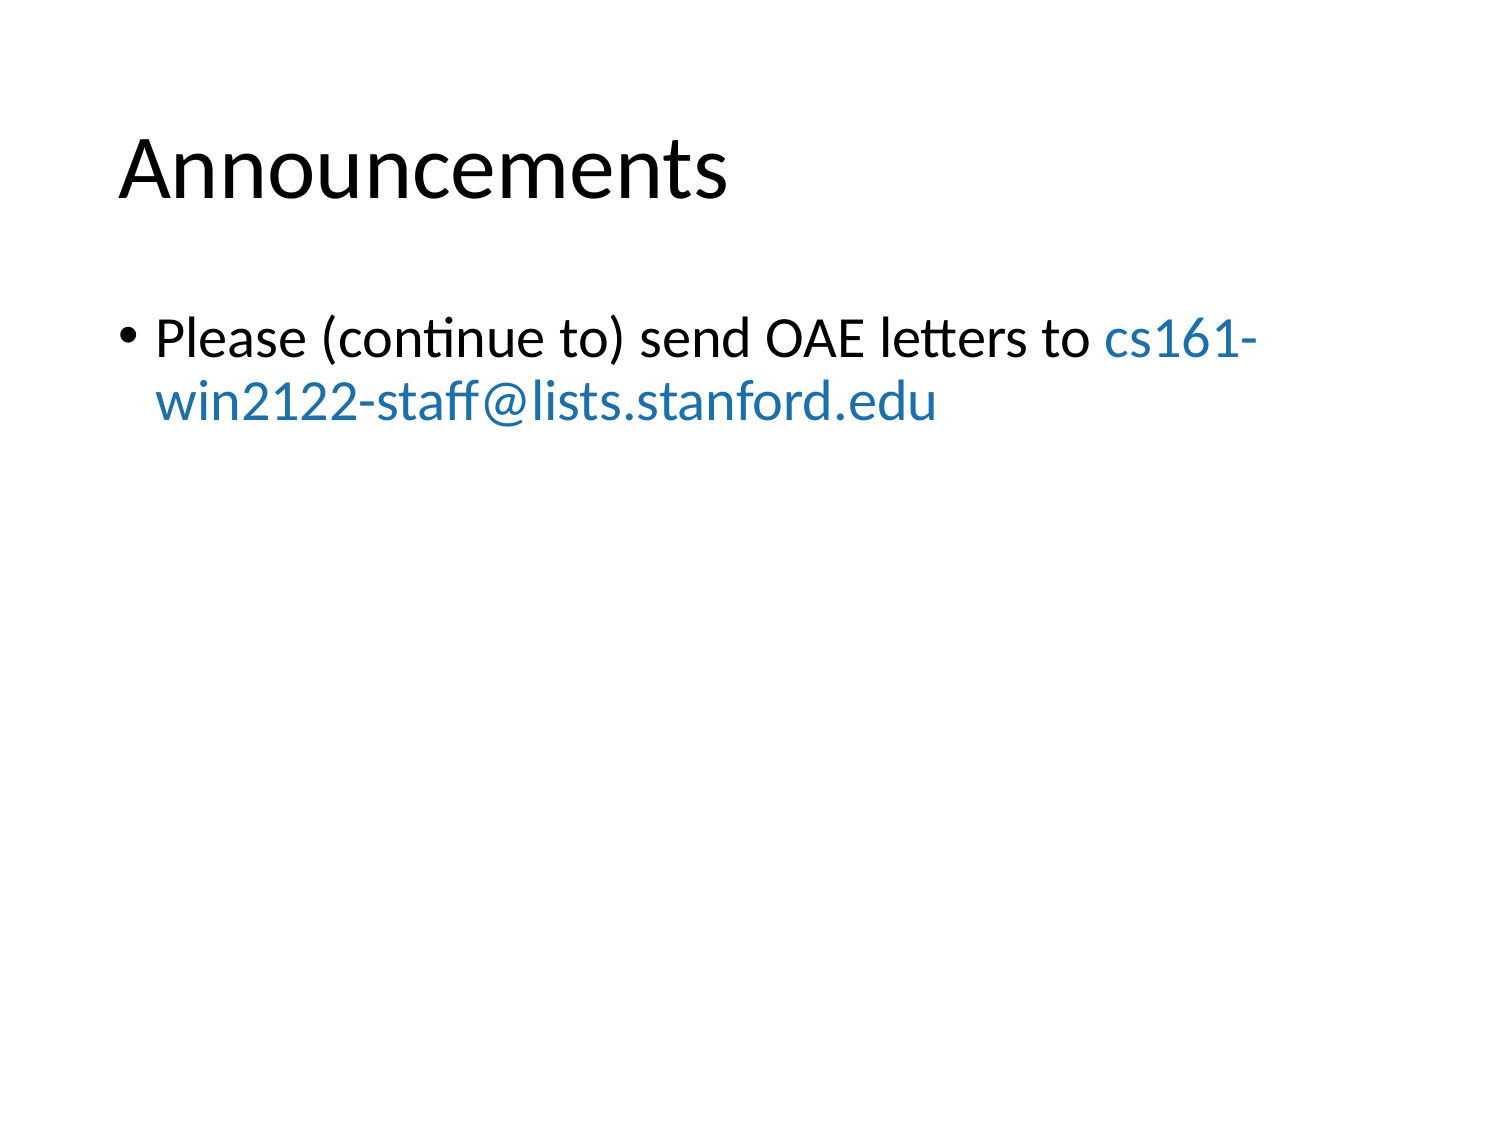

# Announcements
Please (continue to) send OAE letters to cs161-win2122-staff@lists.stanford.edu